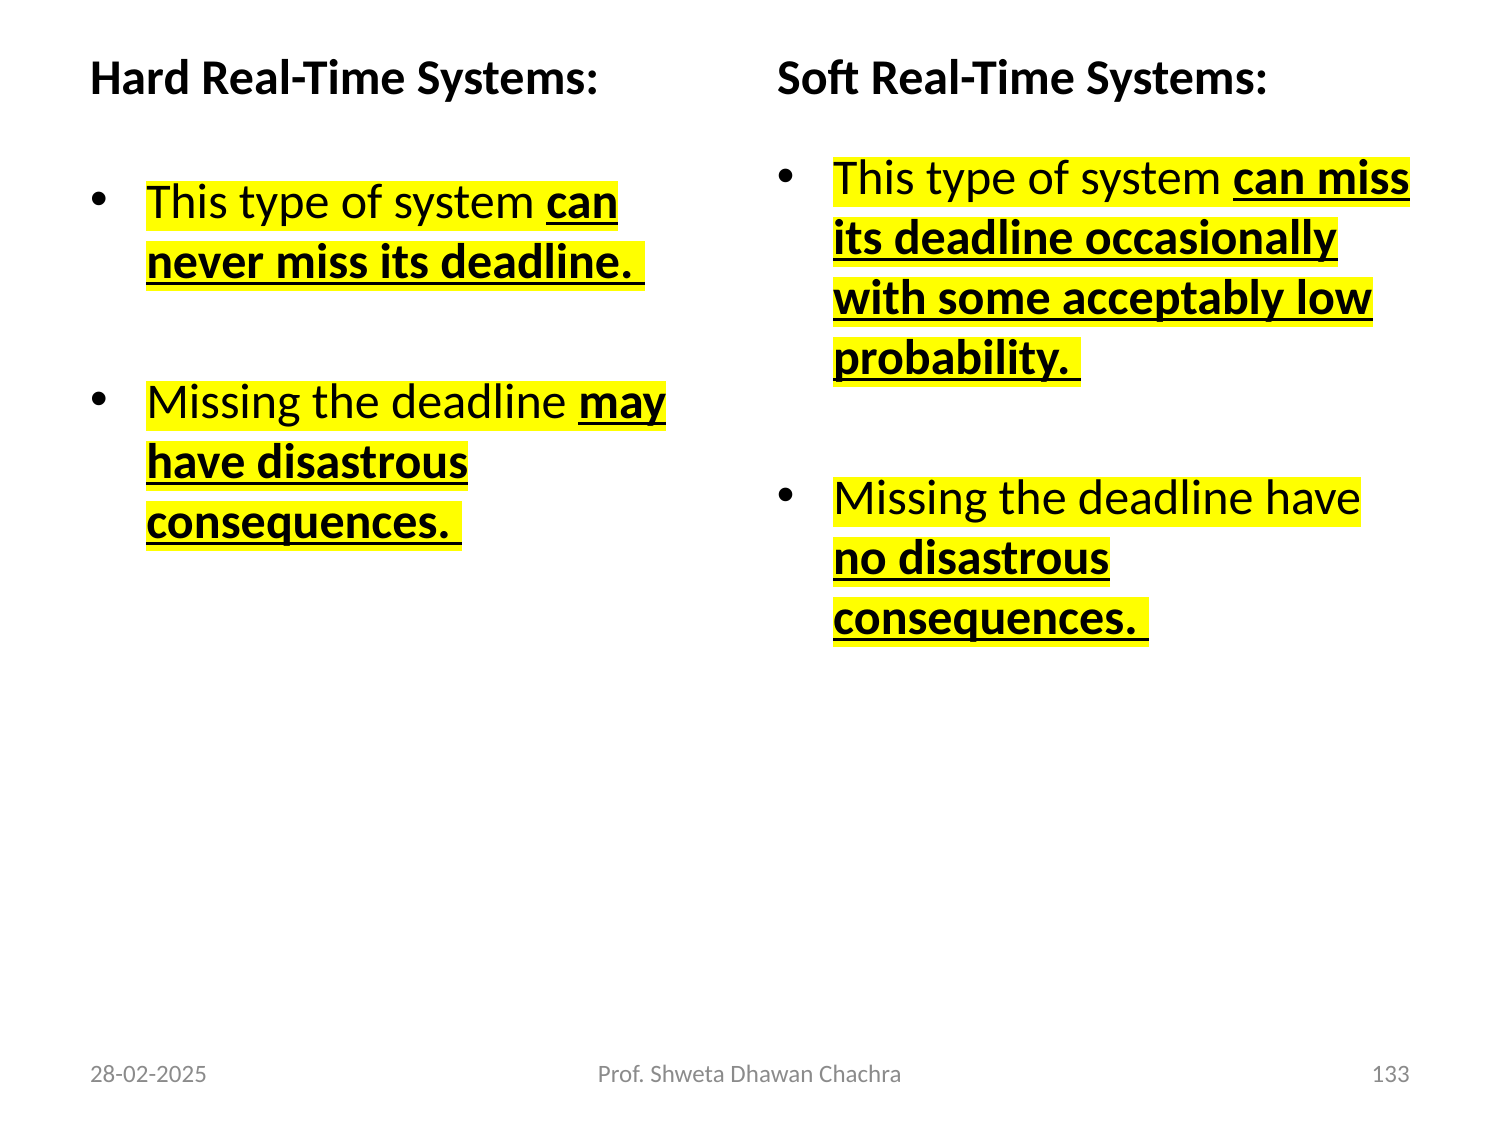

Hard Real-Time Systems:
Soft Real-Time Systems:
This type of system can miss its deadline occasionally with some acceptably low probability.

Missing the deadline have no disastrous consequences.
This type of system can never miss its deadline.

Missing the deadline may have disastrous consequences.

28-02-2025
Prof. Shweta Dhawan Chachra
133